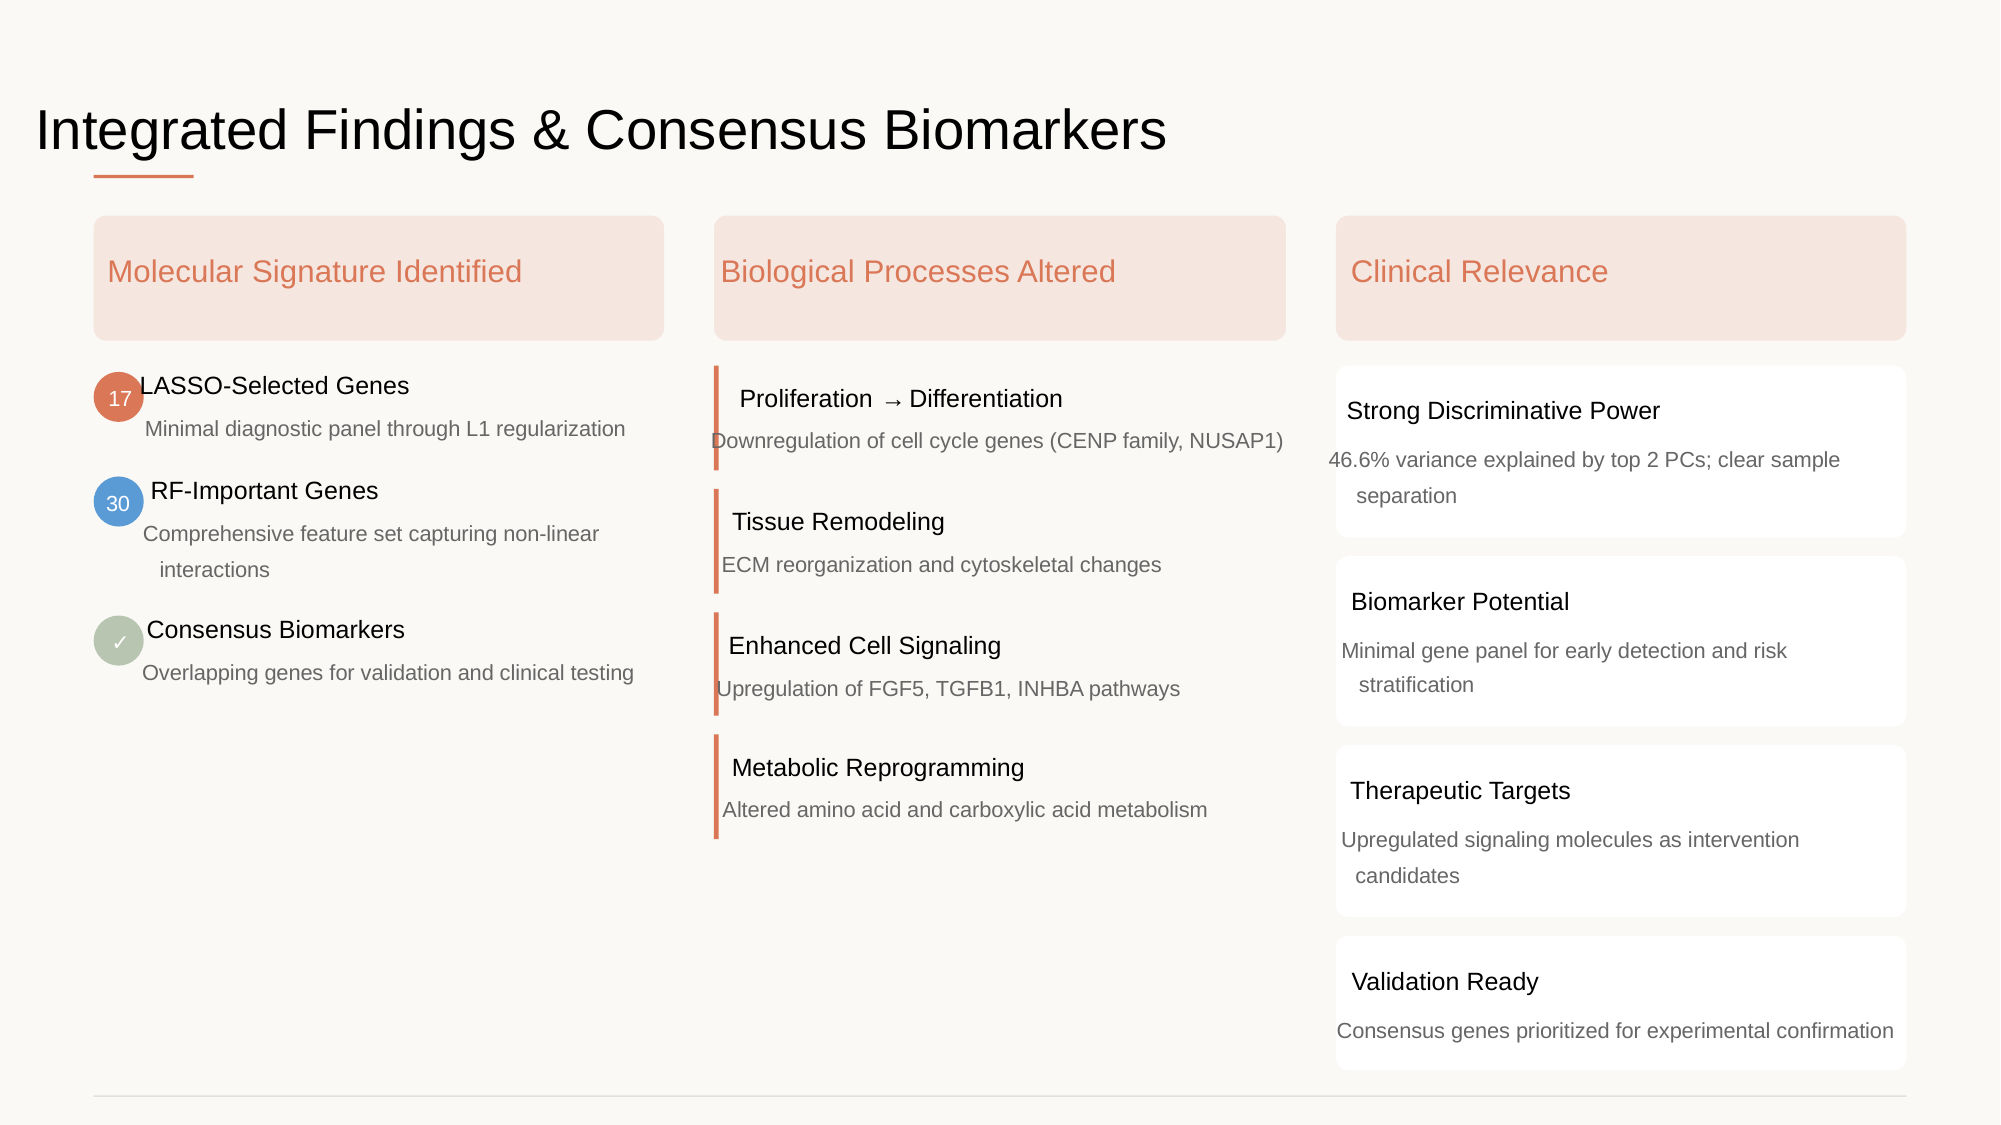

Integrated Findings & Consensus Biomarkers

Molecular Signature Identified
Biological Processes Altered
Clinical Relevance

LASSO-Selected Genes

Proliferation
 Differentiation
→
17
Strong Discriminative Power
Minimal diagnostic panel through L1 regularization
Downregulation of cell cycle genes (CENP family, NUSAP1)
46.6% variance explained by top 2 PCs; clear sample
RF-Important Genes

separation

30
Tissue Remodeling
Comprehensive feature set capturing non-linear
ECM reorganization and cytoskeletal changes
interactions

Biomarker Potential

Consensus Biomarkers

✓
Enhanced Cell Signaling
Minimal gene panel for early detection and risk
Overlapping genes for validation and clinical testing
stratification
Upregulation of FGF5, TGFB1, INHBA pathways

Metabolic Reprogramming
Therapeutic Targets
Altered amino acid and carboxylic acid metabolism
Upregulated signaling molecules as intervention
candidates

Validation Ready
Consensus genes prioritized for experimental confirmation